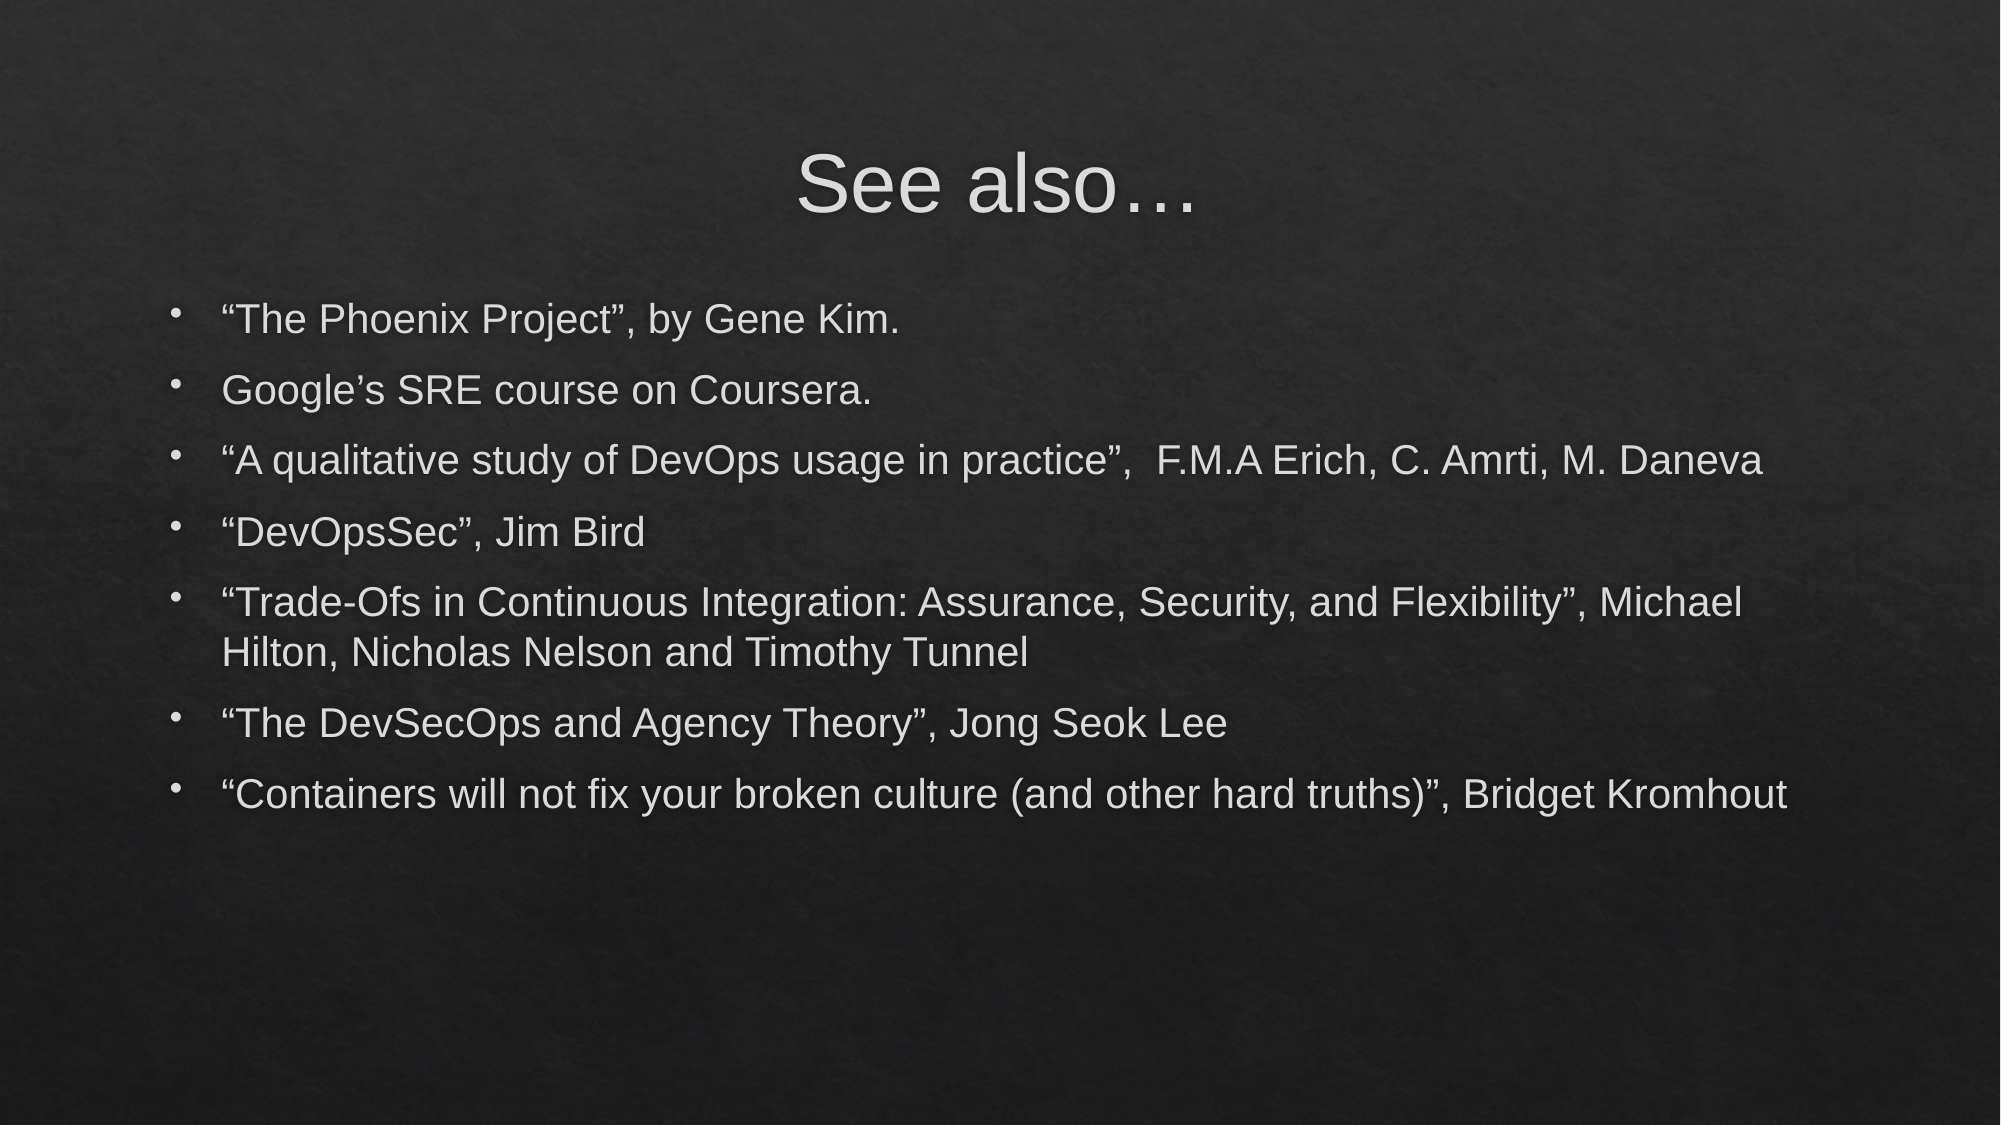

# See also…
“The Phoenix Project”, by Gene Kim.
Google’s SRE course on Coursera.
“A qualitative study of DevOps usage in practice”,  F.M.A Erich, C. Amrti, M. Daneva
“DevOpsSec”, Jim Bird
“Trade-Ofs in Continuous Integration: Assurance, Security, and Flexibility”, Michael Hilton, Nicholas Nelson and Timothy Tunnel
“The DevSecOps and Agency Theory”, Jong Seok Lee
“Containers will not fix your broken culture (and other hard truths)”, Bridget Kromhout